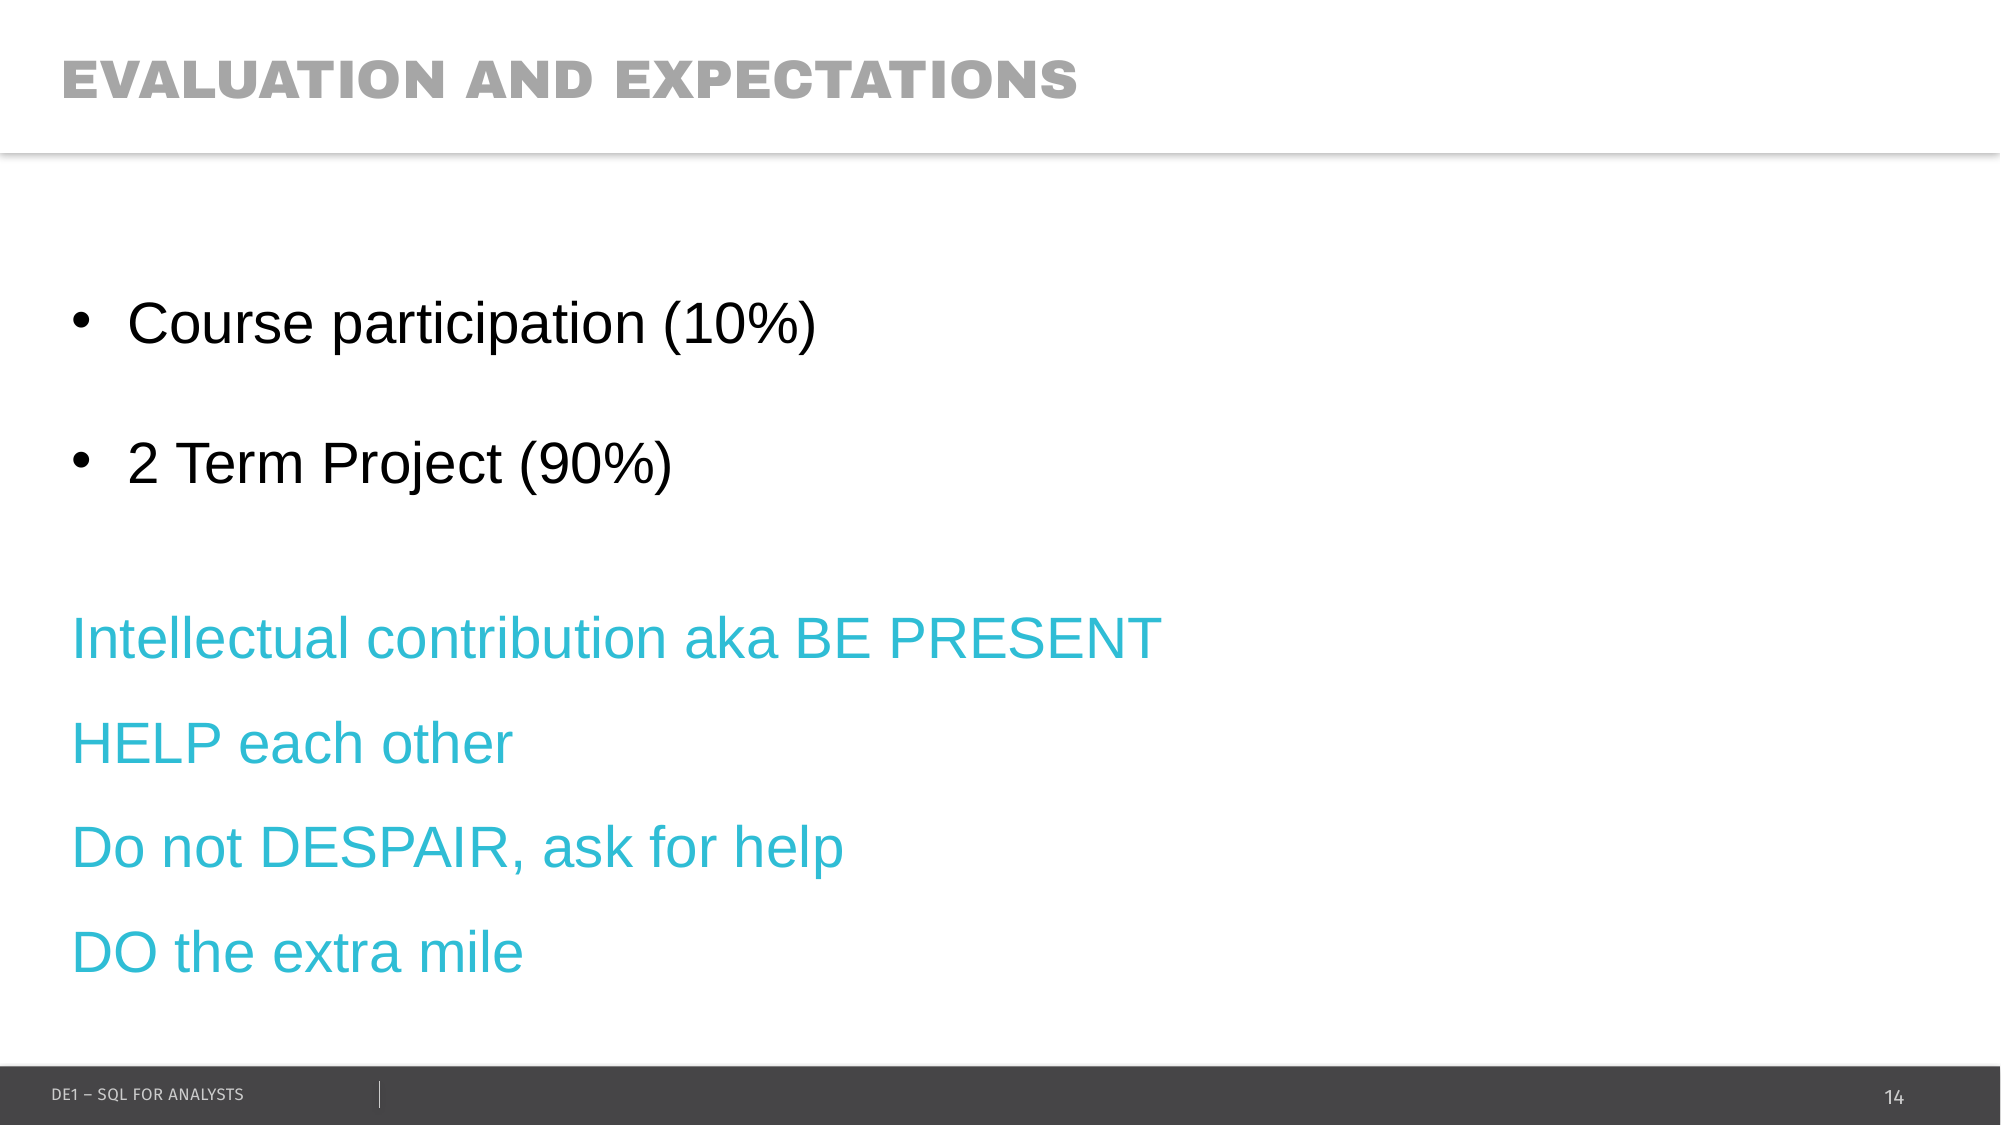

EVALUATION AND EXPECTATIONS
Course participation (10%)
2 Term Project (90%)

Intellectual contribution aka BE PRESENT
HELP each other
Do not DESPAIR, ask for help
DO the extra mile